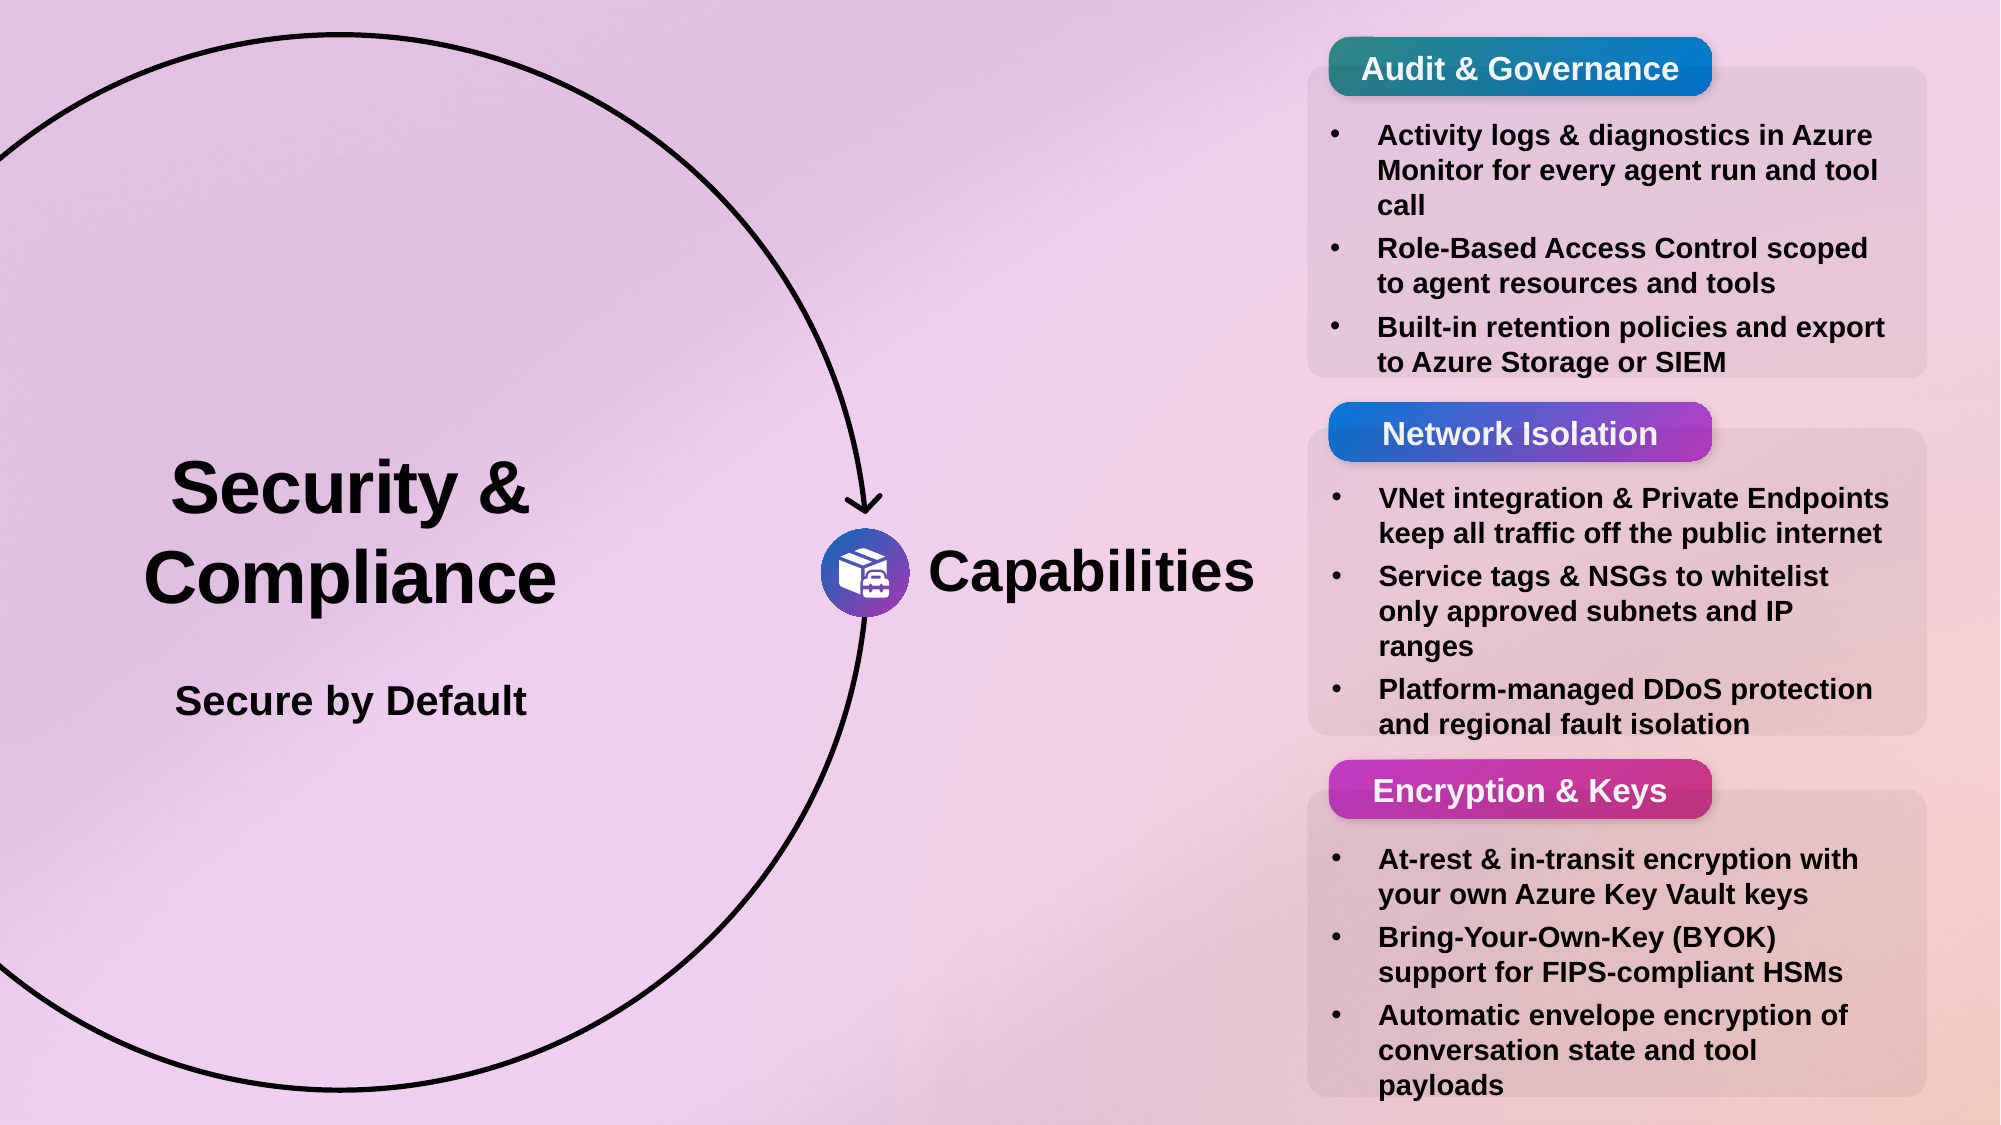

Audit & Governance
Activity logs & diagnostics in Azure Monitor for every agent run and tool call
Role-Based Access Control scoped to agent resources and tools
Built-in retention policies and export to Azure Storage or SIEM

Network Isolation
VNet integration & Private Endpoints keep all traffic off the public internet
Service tags & NSGs to whitelist only approved subnets and IP ranges
Platform-managed DDoS protection and regional fault isolation
Security & Compliance

Capabilities
Secure by Default
Encryption & Keys
At-rest & in-transit encryption with your own Azure Key Vault keys
Bring-Your-Own-Key (BYOK) support for FIPS-compliant HSMs
Automatic envelope encryption of conversation state and tool payloads